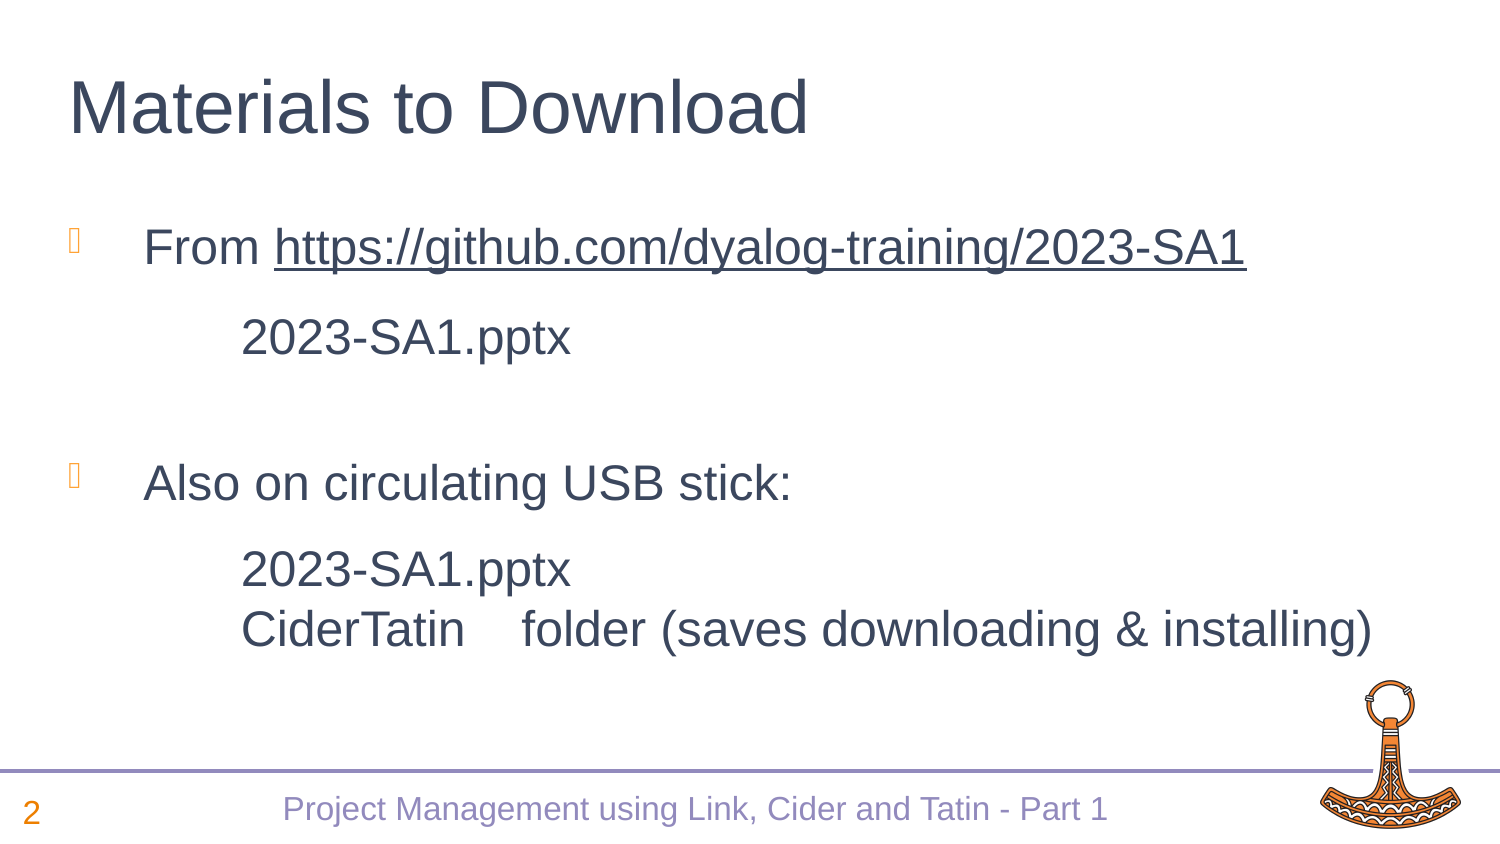

# Materials to Download
From https://github.com/dyalog-training/2023-SA1
       2023-SA1.pptx
Also on circulating USB stick:
       2023-SA1.pptx
       CiderTatin    folder (saves downloading & installing)